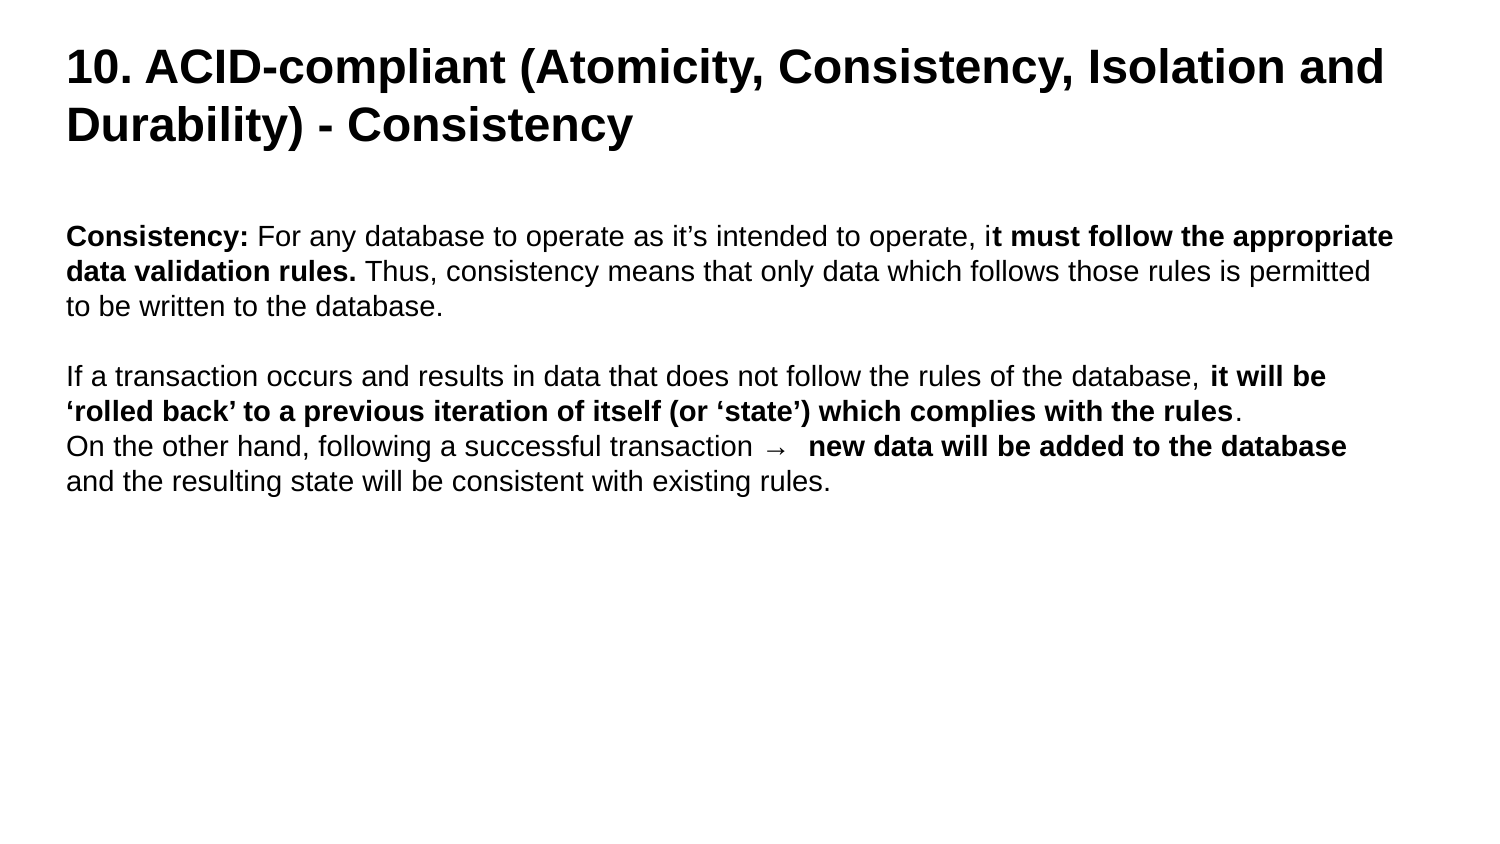

# 10. ACID-compliant (Atomicity, Consistency, Isolation and Durability) - Consistency
Consistency: For any database to operate as it’s intended to operate, it must follow the appropriate data validation rules. Thus, consistency means that only data which follows those rules is permitted to be written to the database.

If a transaction occurs and results in data that does not follow the rules of the database, it will be ‘rolled back’ to a previous iteration of itself (or ‘state’) which complies with the rules.
On the other hand, following a successful transaction →  new data will be added to the database and the resulting state will be consistent with existing rules.